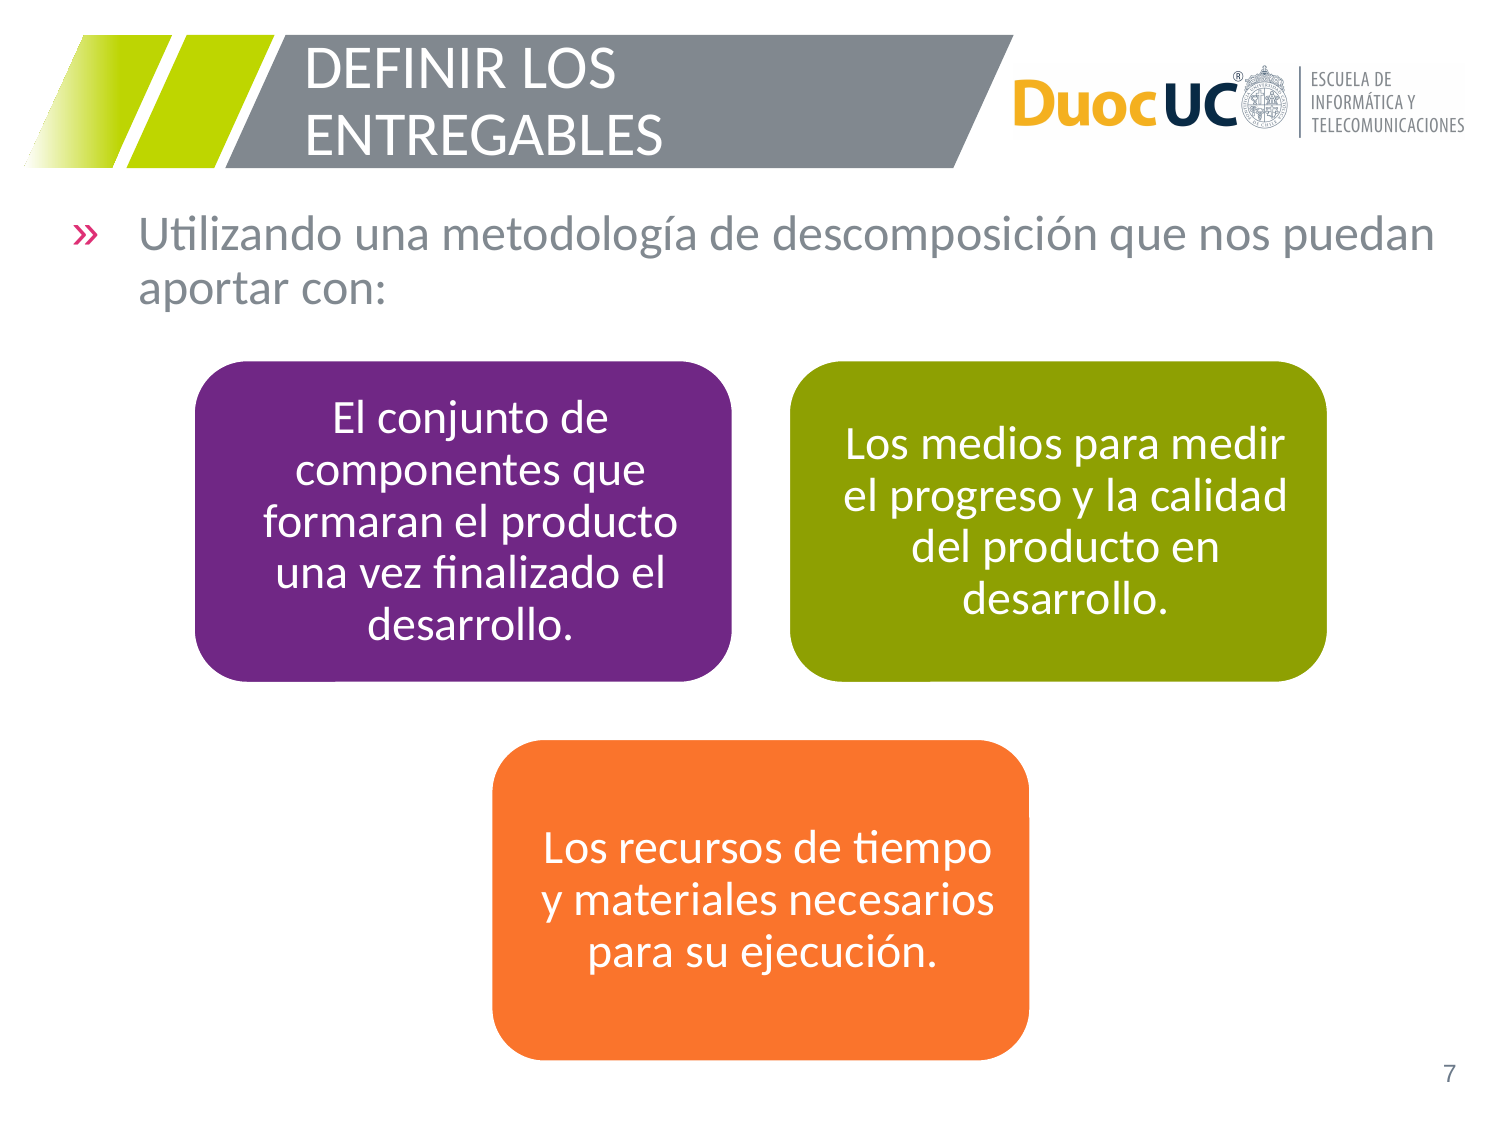

# DEFINIR LOS ENTREGABLES
Utilizando una metodología de descomposición que nos puedan aportar con:
El conjunto de componentes que formaran el producto una vez finalizado el desarrollo.
Los medios para medir el progreso y la calidad del producto en desarrollo.
Los recursos de tiempo y materiales necesarios para su ejecución.